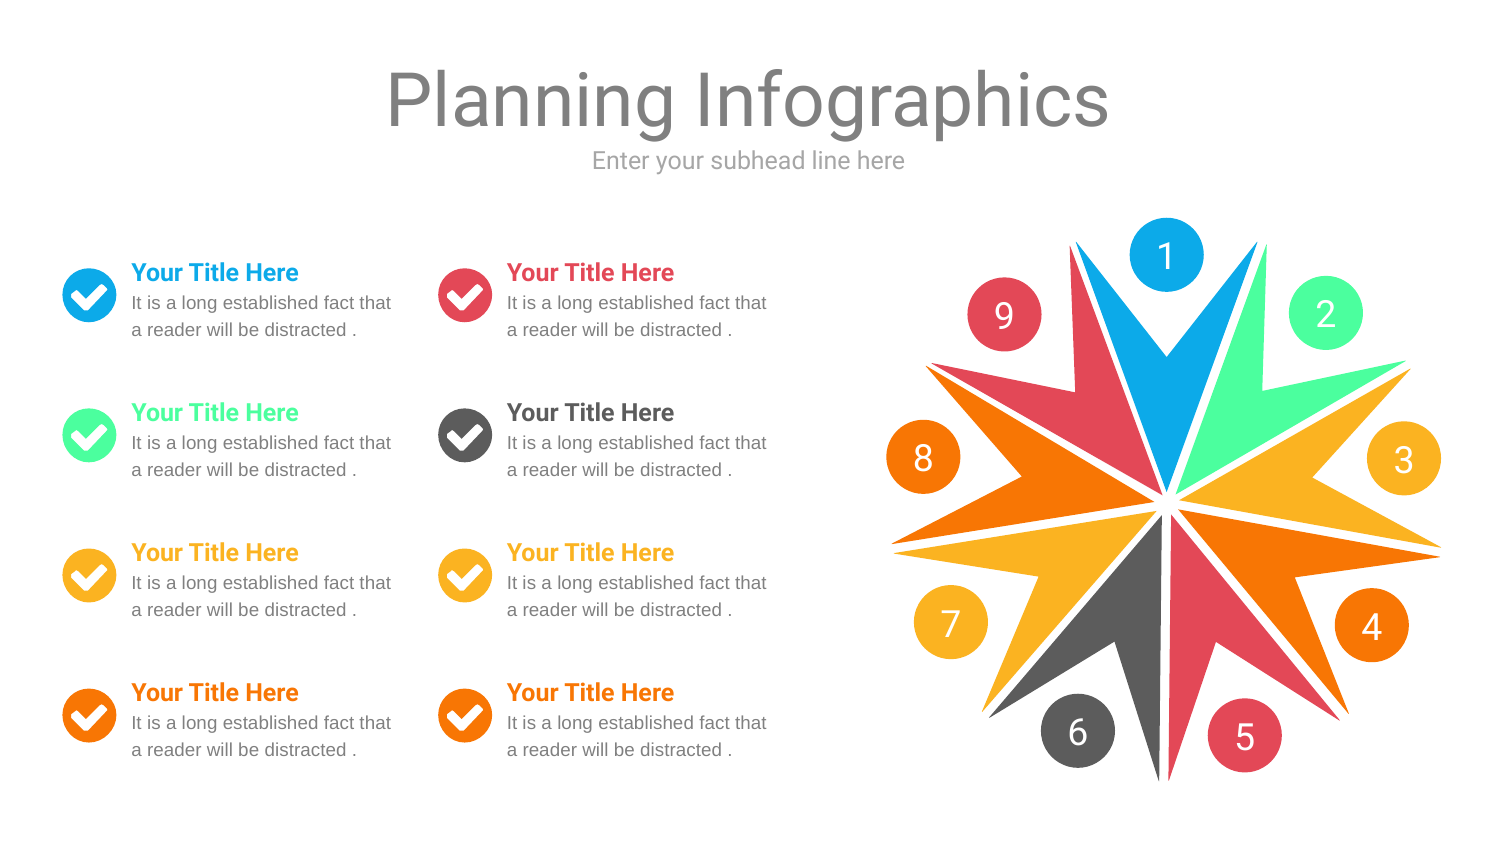

# Planning Infographics
Enter your subhead line here
1

Your Title Here
It is a long established fact that a reader will be distracted .
Your Title Here
It is a long established fact that a reader will be distracted .

2
9
Your Title Here
It is a long established fact that a reader will be distracted .
Your Title Here
It is a long established fact that a reader will be distracted .

8
3
Your Title Here
It is a long established fact that a reader will be distracted .
Your Title Here
It is a long established fact that a reader will be distracted .

7
4
Your Title Here
It is a long established fact that a reader will be distracted .
Your Title Here
It is a long established fact that a reader will be distracted .

6
5